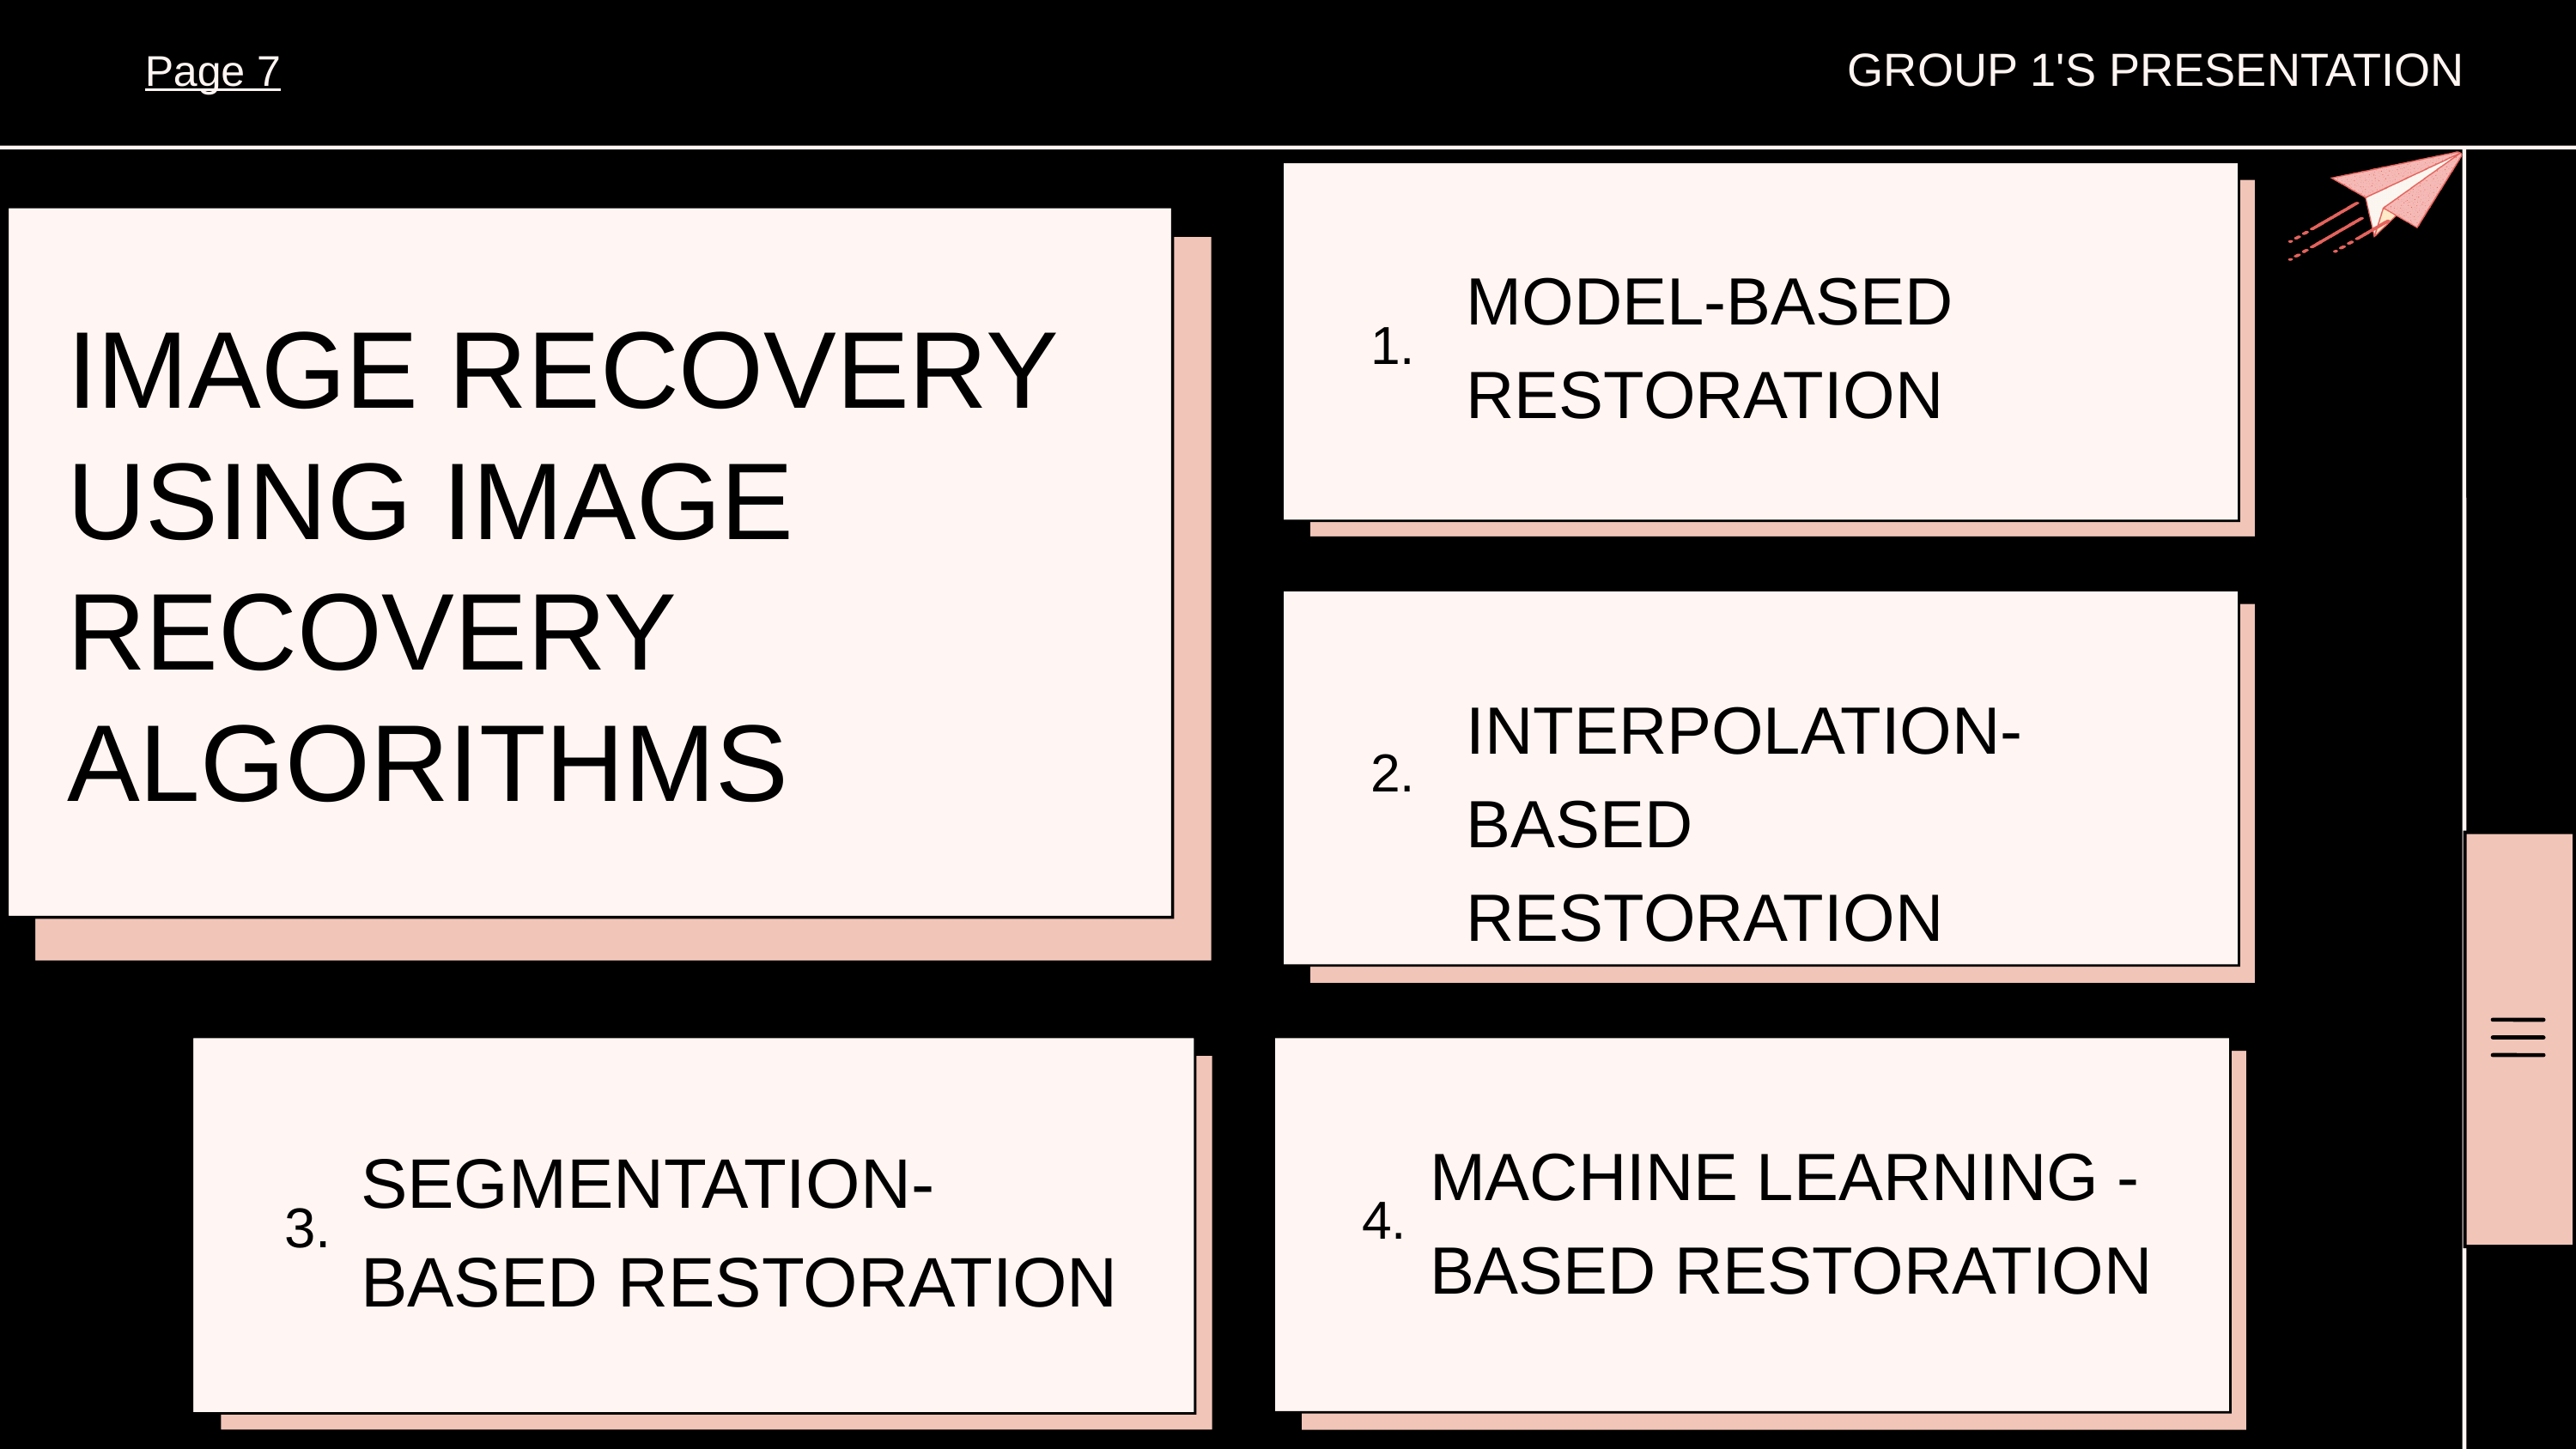

GROUP 1'S PRESENTATION
Page 7

MODEL-BASED RESTORATION
IMAGE RECOVERY USING IMAGE RECOVERY ALGORITHMS
1.

INTERPOLATION-BASED RESTORATION
2.

MACHINE LEARNING -BASED RESTORATION
SEGMENTATION-BASED RESTORATION
4.
3.